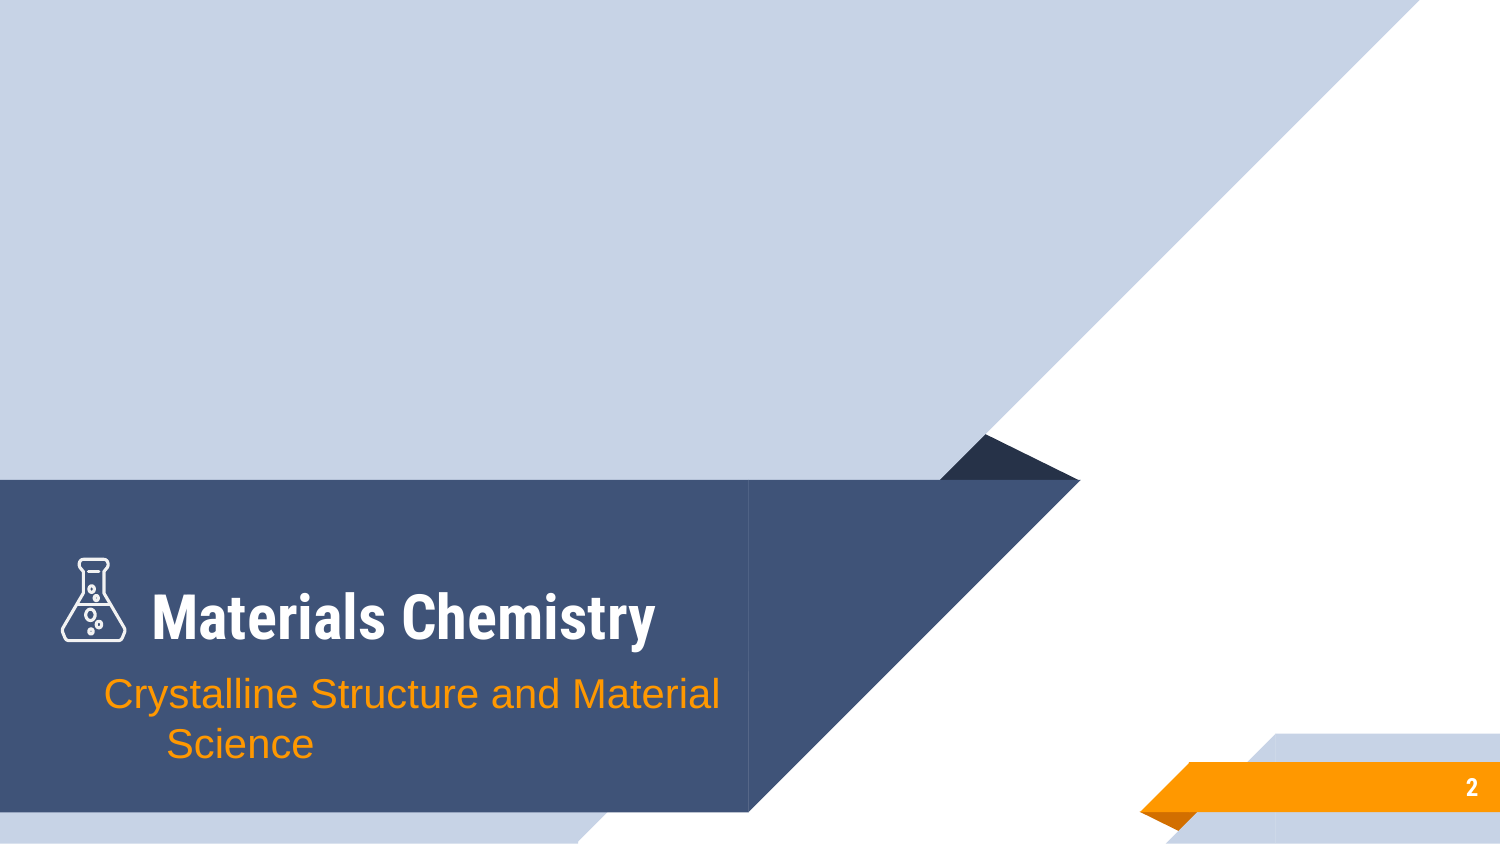

# Materials Chemistry

Crystalline Structure and Material Science

2